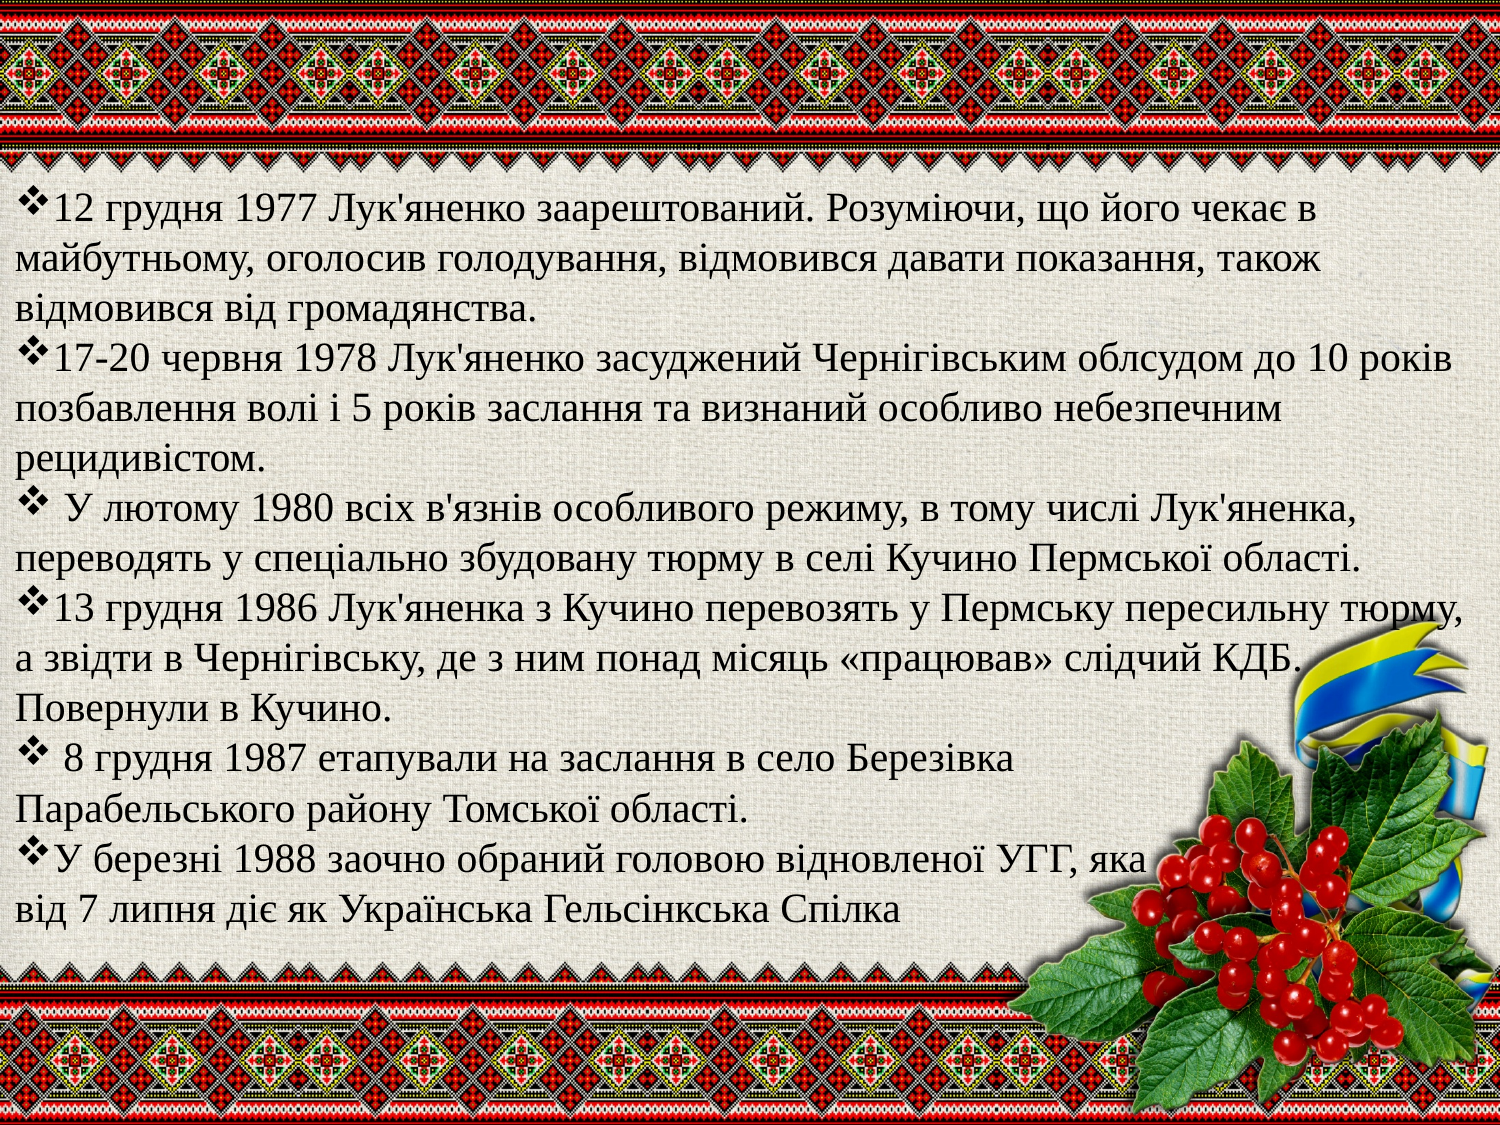

12 грудня 1977 Лук'яненко заарештований. Розуміючи, що його чекає в майбутньому, оголосив голодування, відмовився давати показання, також відмовився від громадянства.
17-20 червня 1978 Лук'яненко засуджений Чернігівським облсудом до 10 років позбавлення волі і 5 років заслання та визнаний особливо небезпечним рецидивістом.
 У лютому 1980 всіх в'язнів особливого режиму, в тому числі Лук'яненка, переводять у спеціально збудовану тюрму в селі Кучино Пермської області.
13 грудня 1986 Лук'яненка з Кучино перевозять у Пермську пересильну тюрму, а звідти в Чернігівську, де з ним понад місяць «працював» слідчий КДБ. Повернули в Кучино.
 8 грудня 1987 етапували на заслання в село Березівка                     Парабельського району Томської області.
У березні 1988 заочно обраний головою відновленої УГГ, яка                             від 7 липня діє як Українська Гельсінкська Спілка